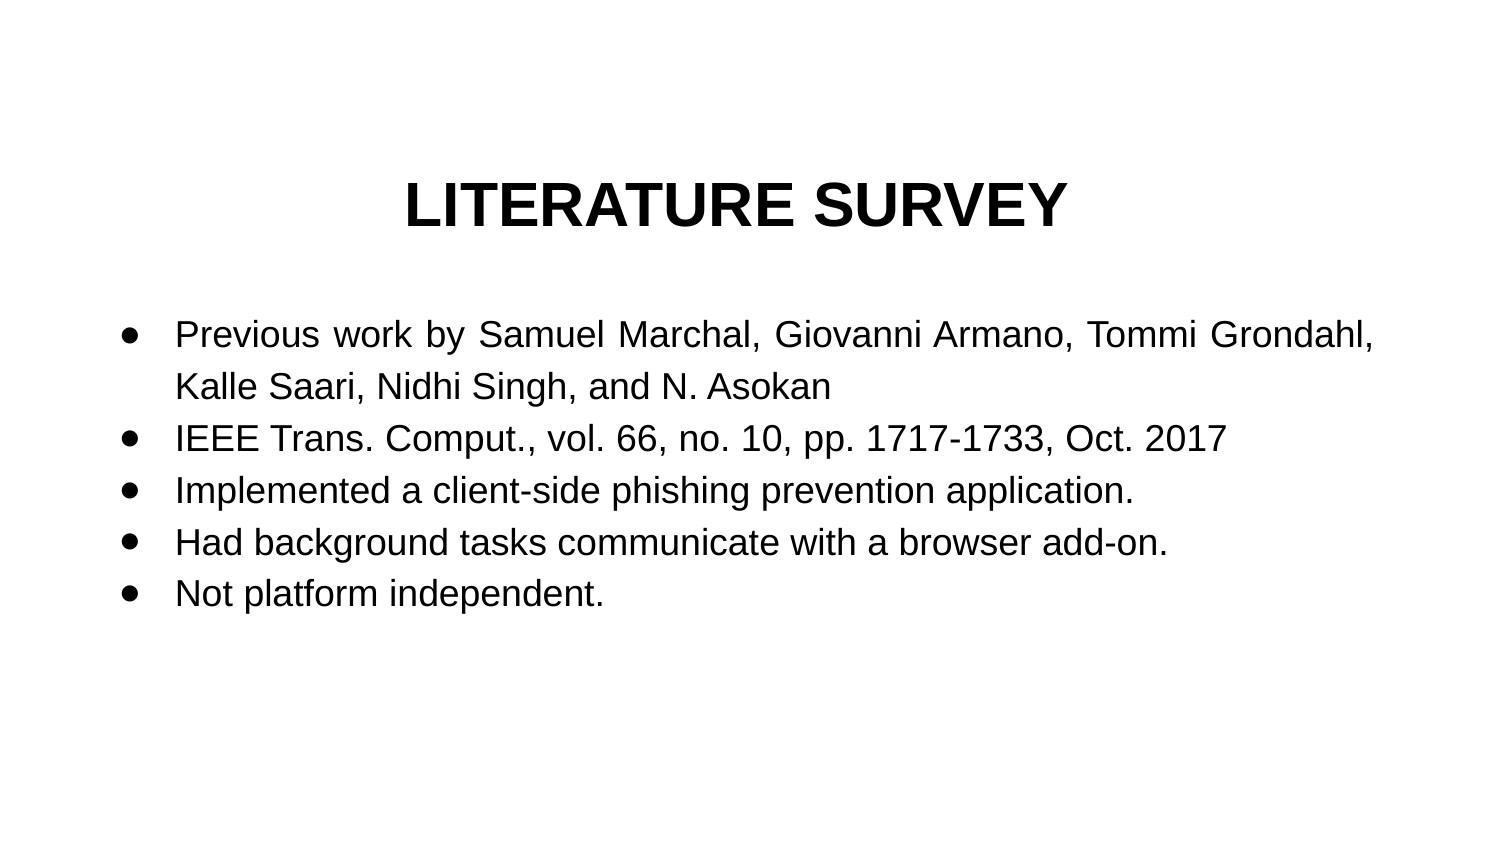

# LITERATURE SURVEY
Previous work by Samuel Marchal, Giovanni Armano, Tommi Grondahl, Kalle Saari, Nidhi Singh, and N. Asokan
IEEE Trans. Comput., vol. 66, no. 10, pp. 1717-1733, Oct. 2017
Implemented a client-side phishing prevention application.
Had background tasks communicate with a browser add-on.
Not platform independent.